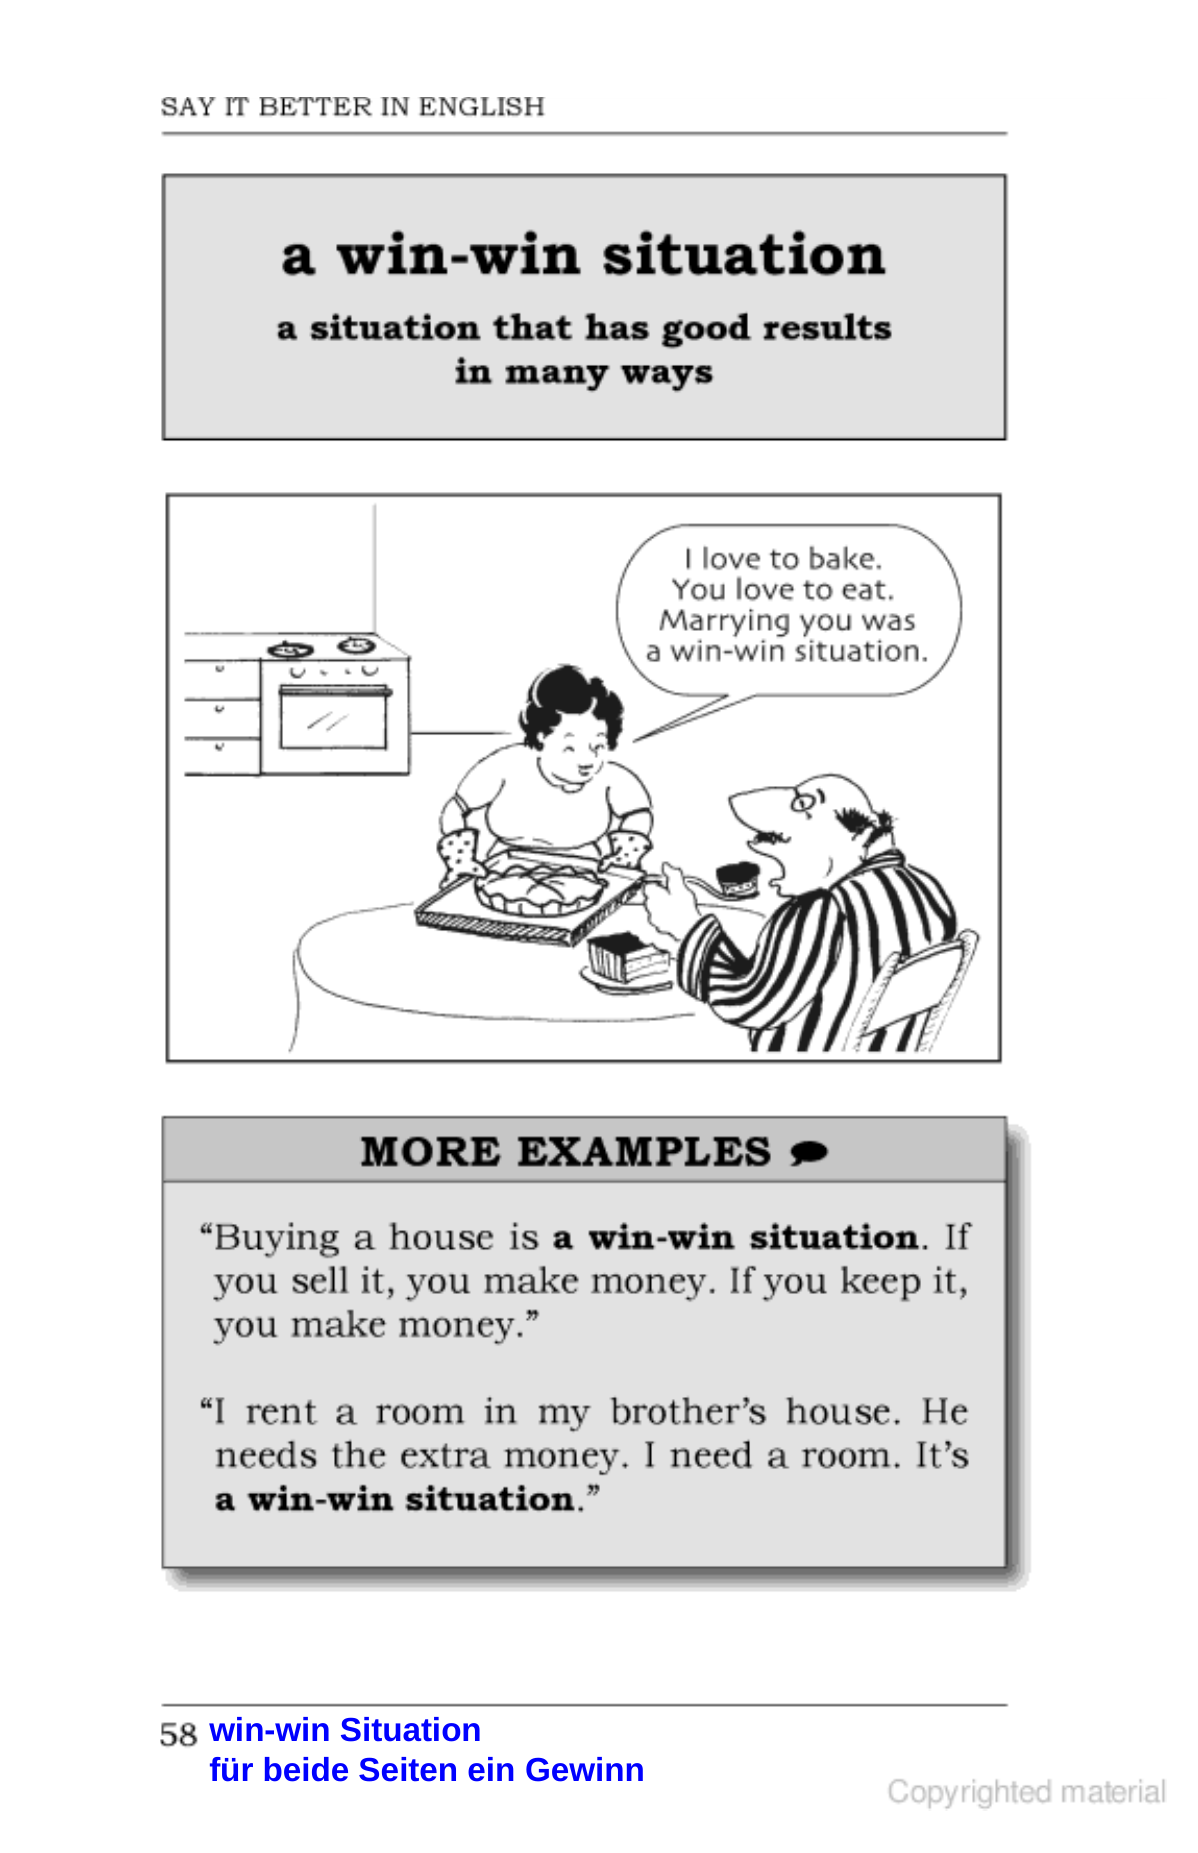

win-win Situation
für beide Seiten ein Gewinn